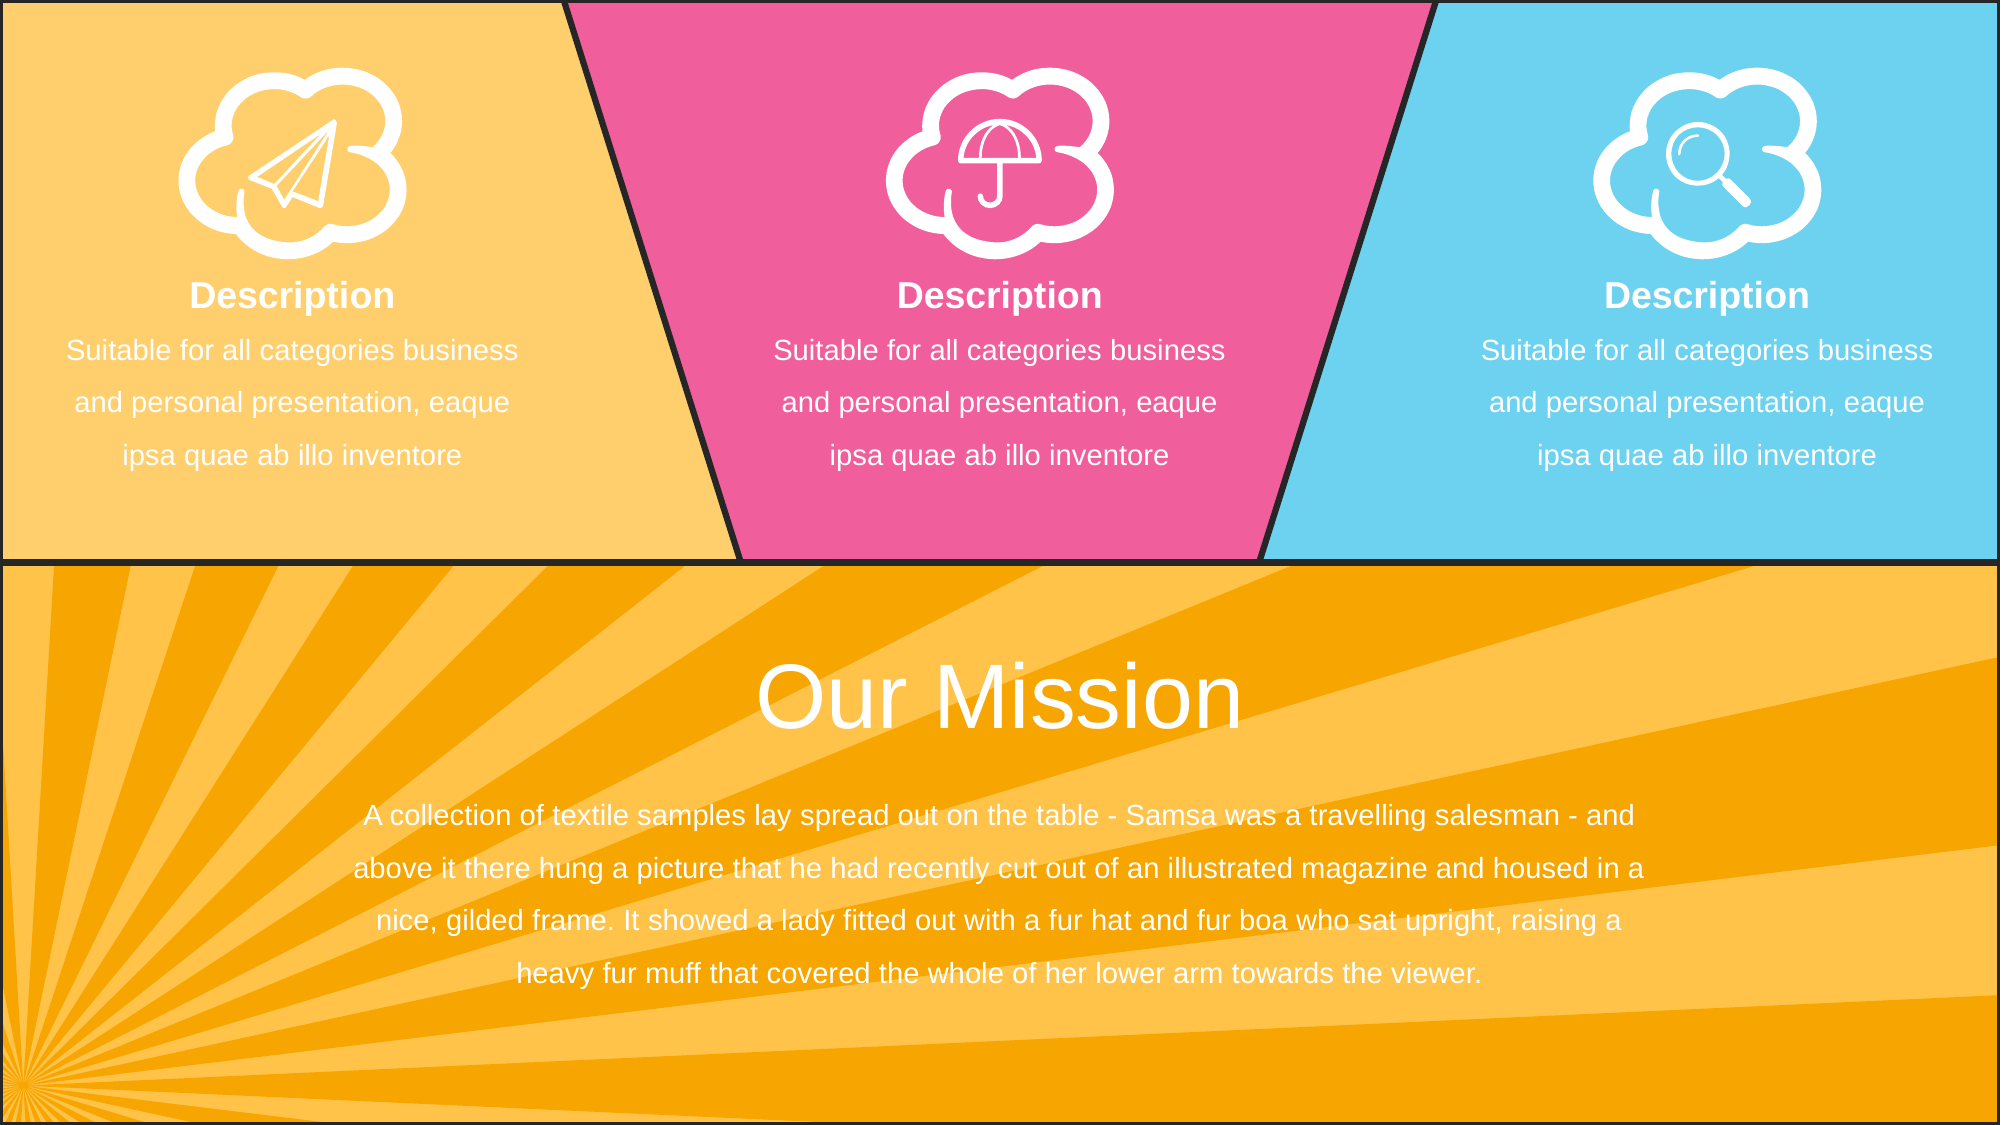

Description
Description
Description
Suitable for all categories business and personal presentation, eaque ipsa quae ab illo inventore
Suitable for all categories business and personal presentation, eaque ipsa quae ab illo inventore
Suitable for all categories business and personal presentation, eaque ipsa quae ab illo inventore

#
Our Mission
A collection of textile samples lay spread out on the table - Samsa was a travelling salesman - and above it there hung a picture that he had recently cut out of an illustrated magazine and housed in a nice, gilded frame. It showed a lady fitted out with a fur hat and fur boa who sat upright, raising a heavy fur muff that covered the whole of her lower arm towards the viewer.